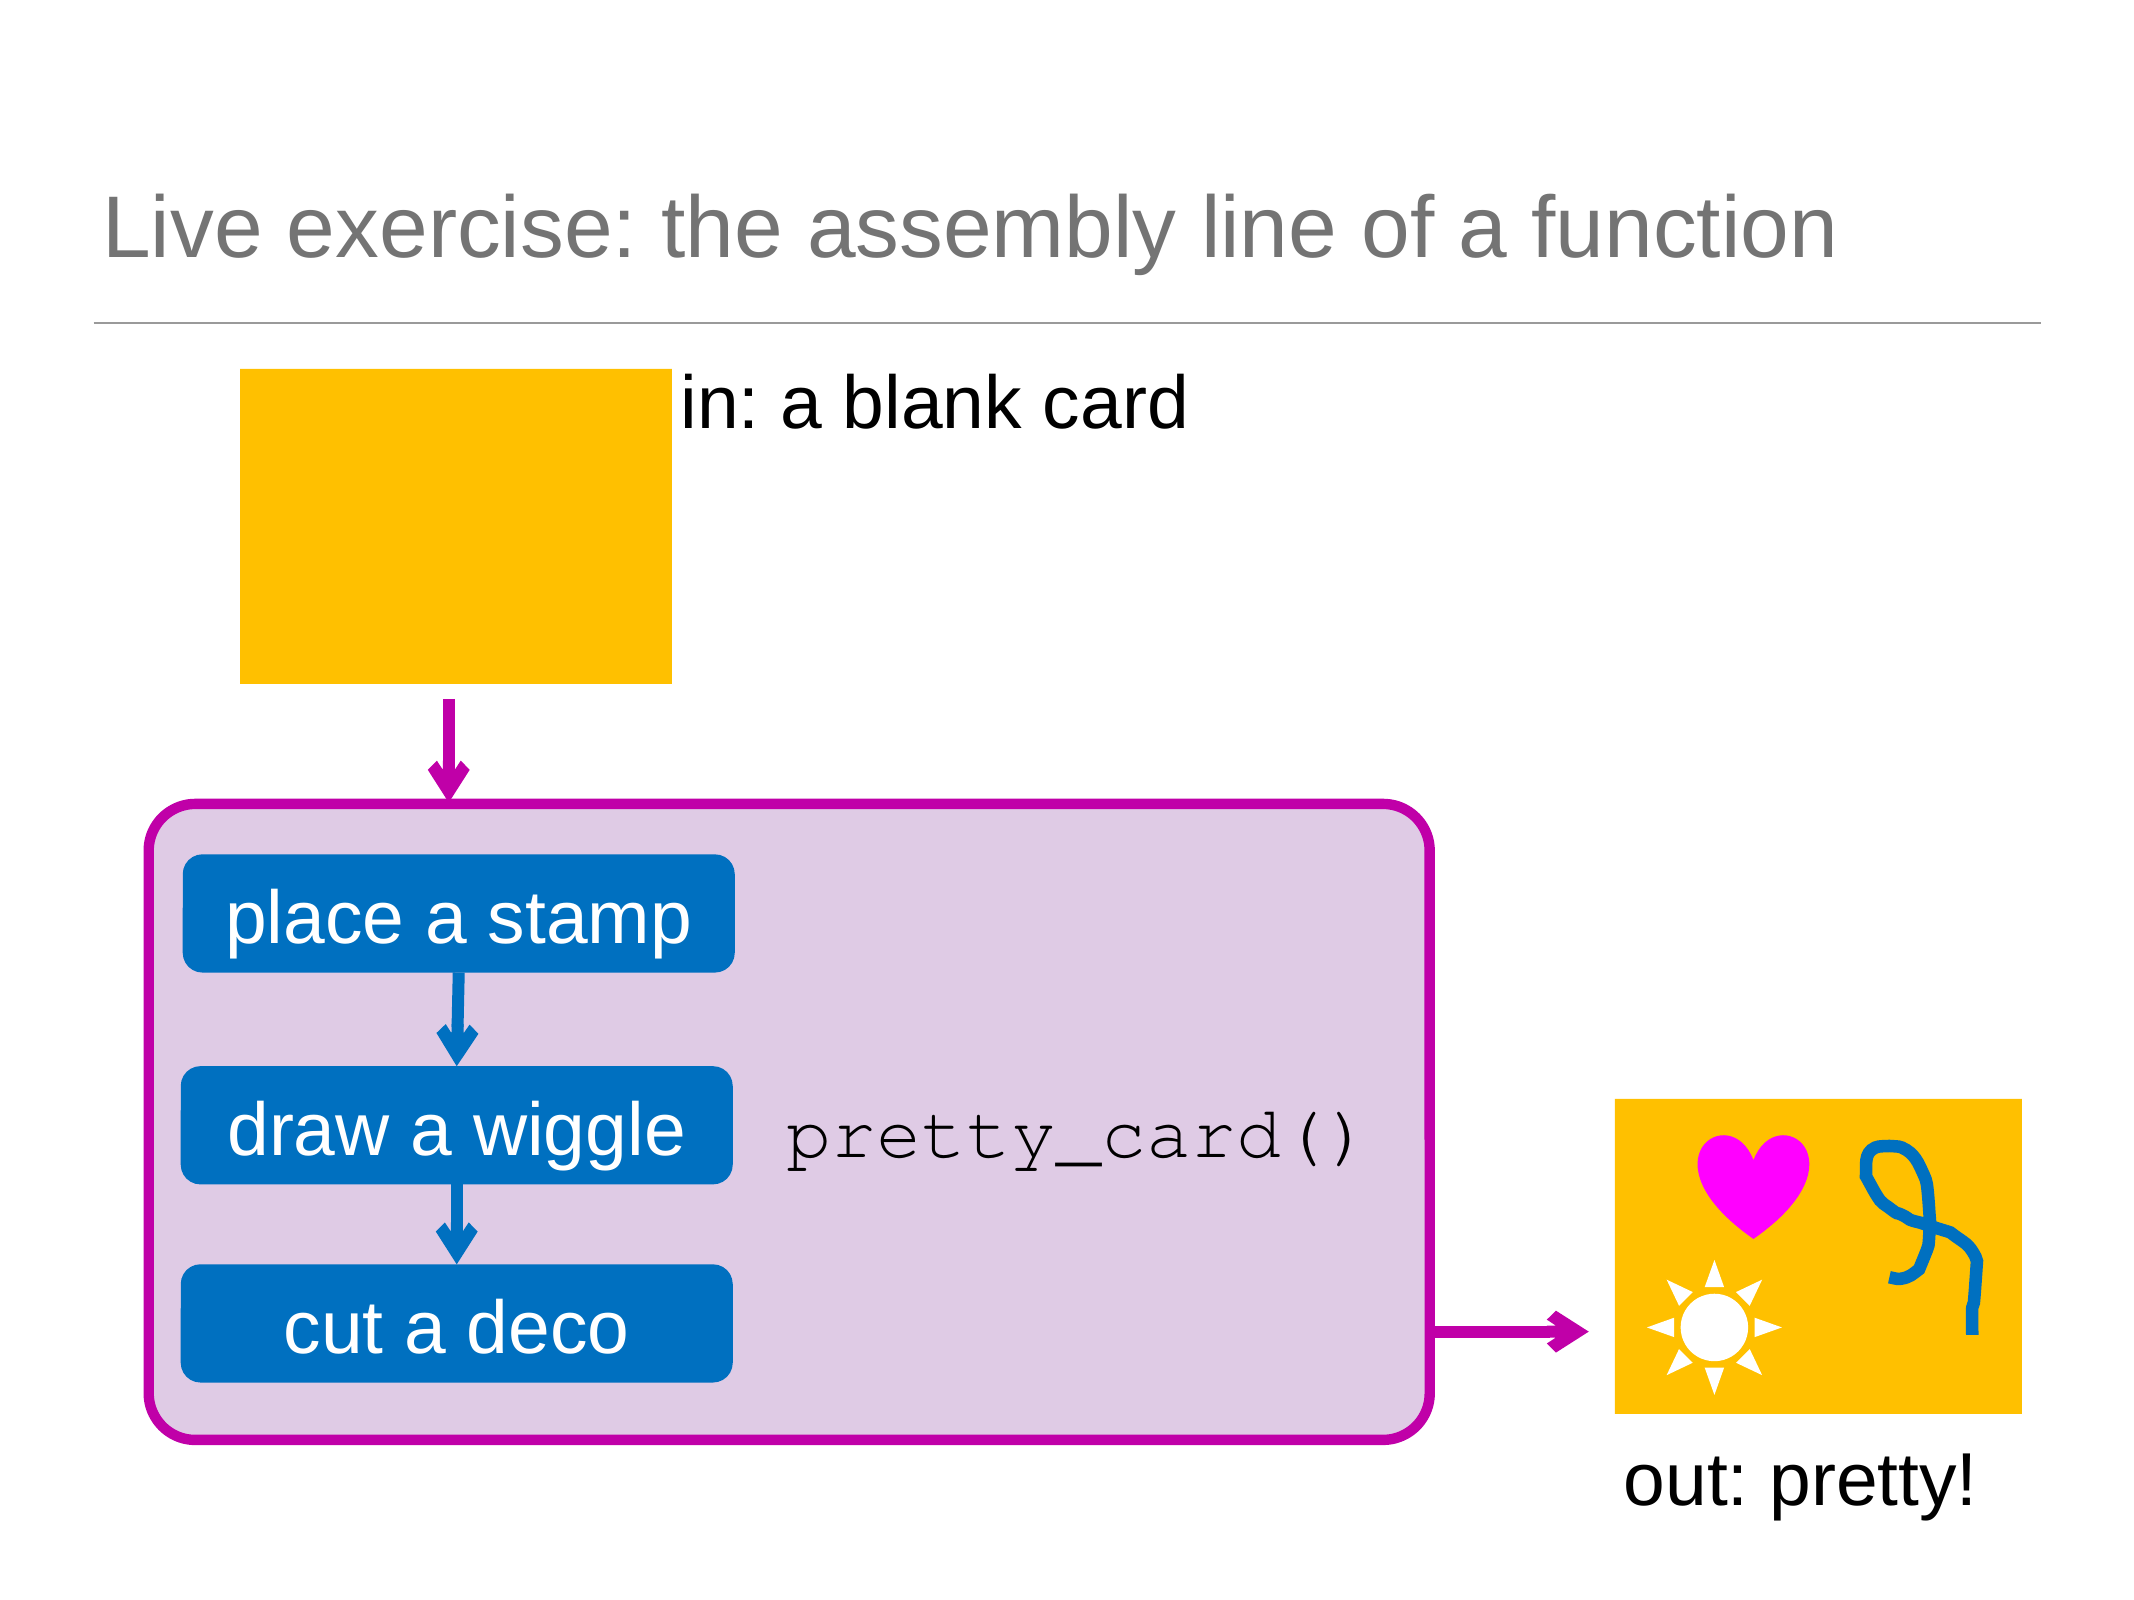

# Live exercise: the assembly line of a function
in: a blank card

place a stamp
draw a wiggle
pretty_card()

cut a deco
out: pretty!